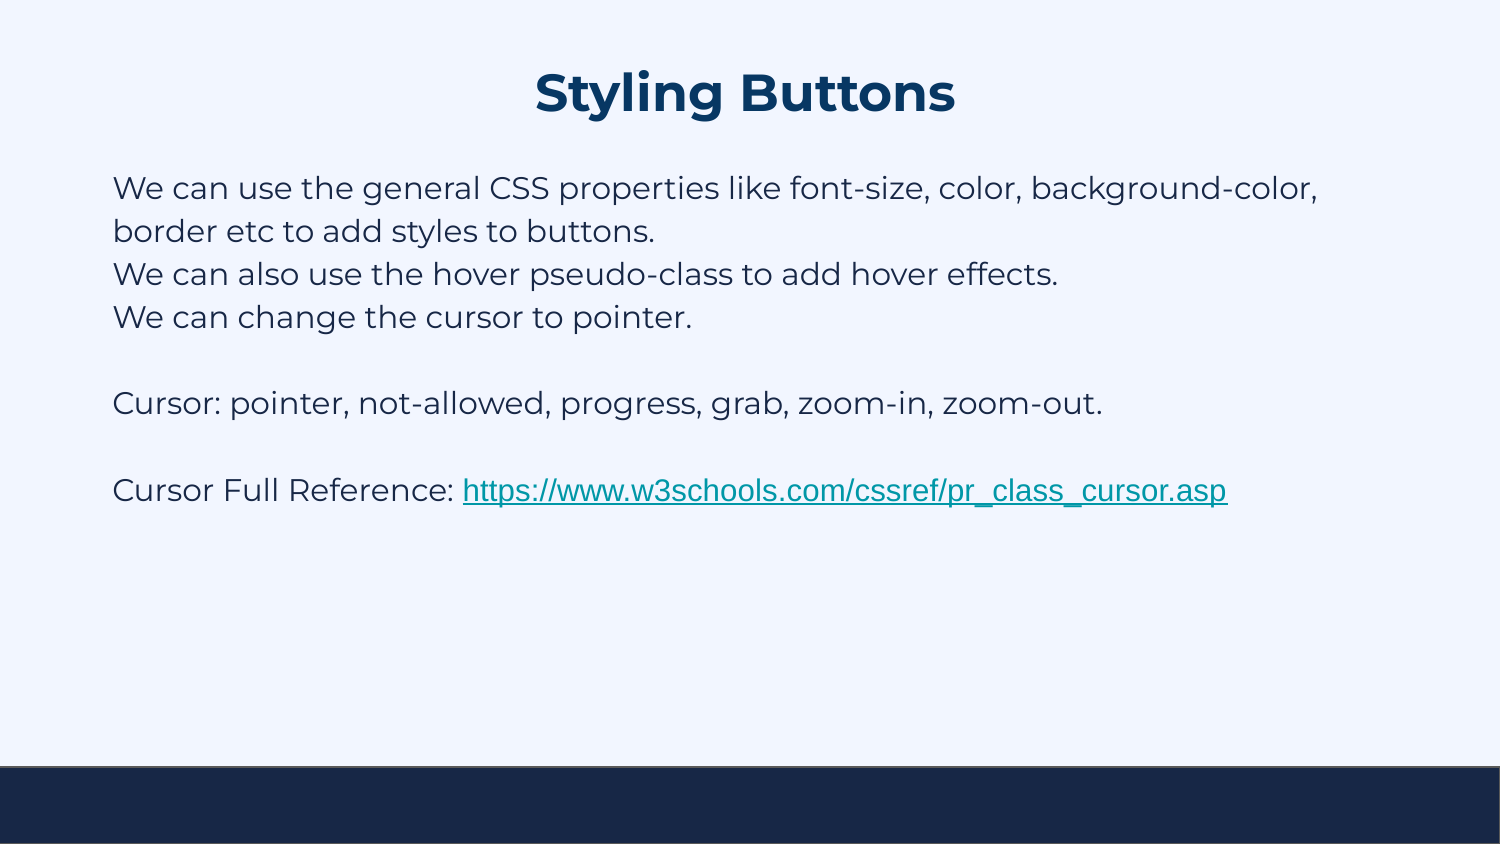

# Styling Buttons
We can use the general CSS properties like font-size, color, background-color, border etc to add styles to buttons.
We can also use the hover pseudo-class to add hover effects.
We can change the cursor to pointer.

Cursor: pointer, not-allowed, progress, grab, zoom-in, zoom-out.

Cursor Full Reference: https://www.w3schools.com/cssref/pr_class_cursor.asp